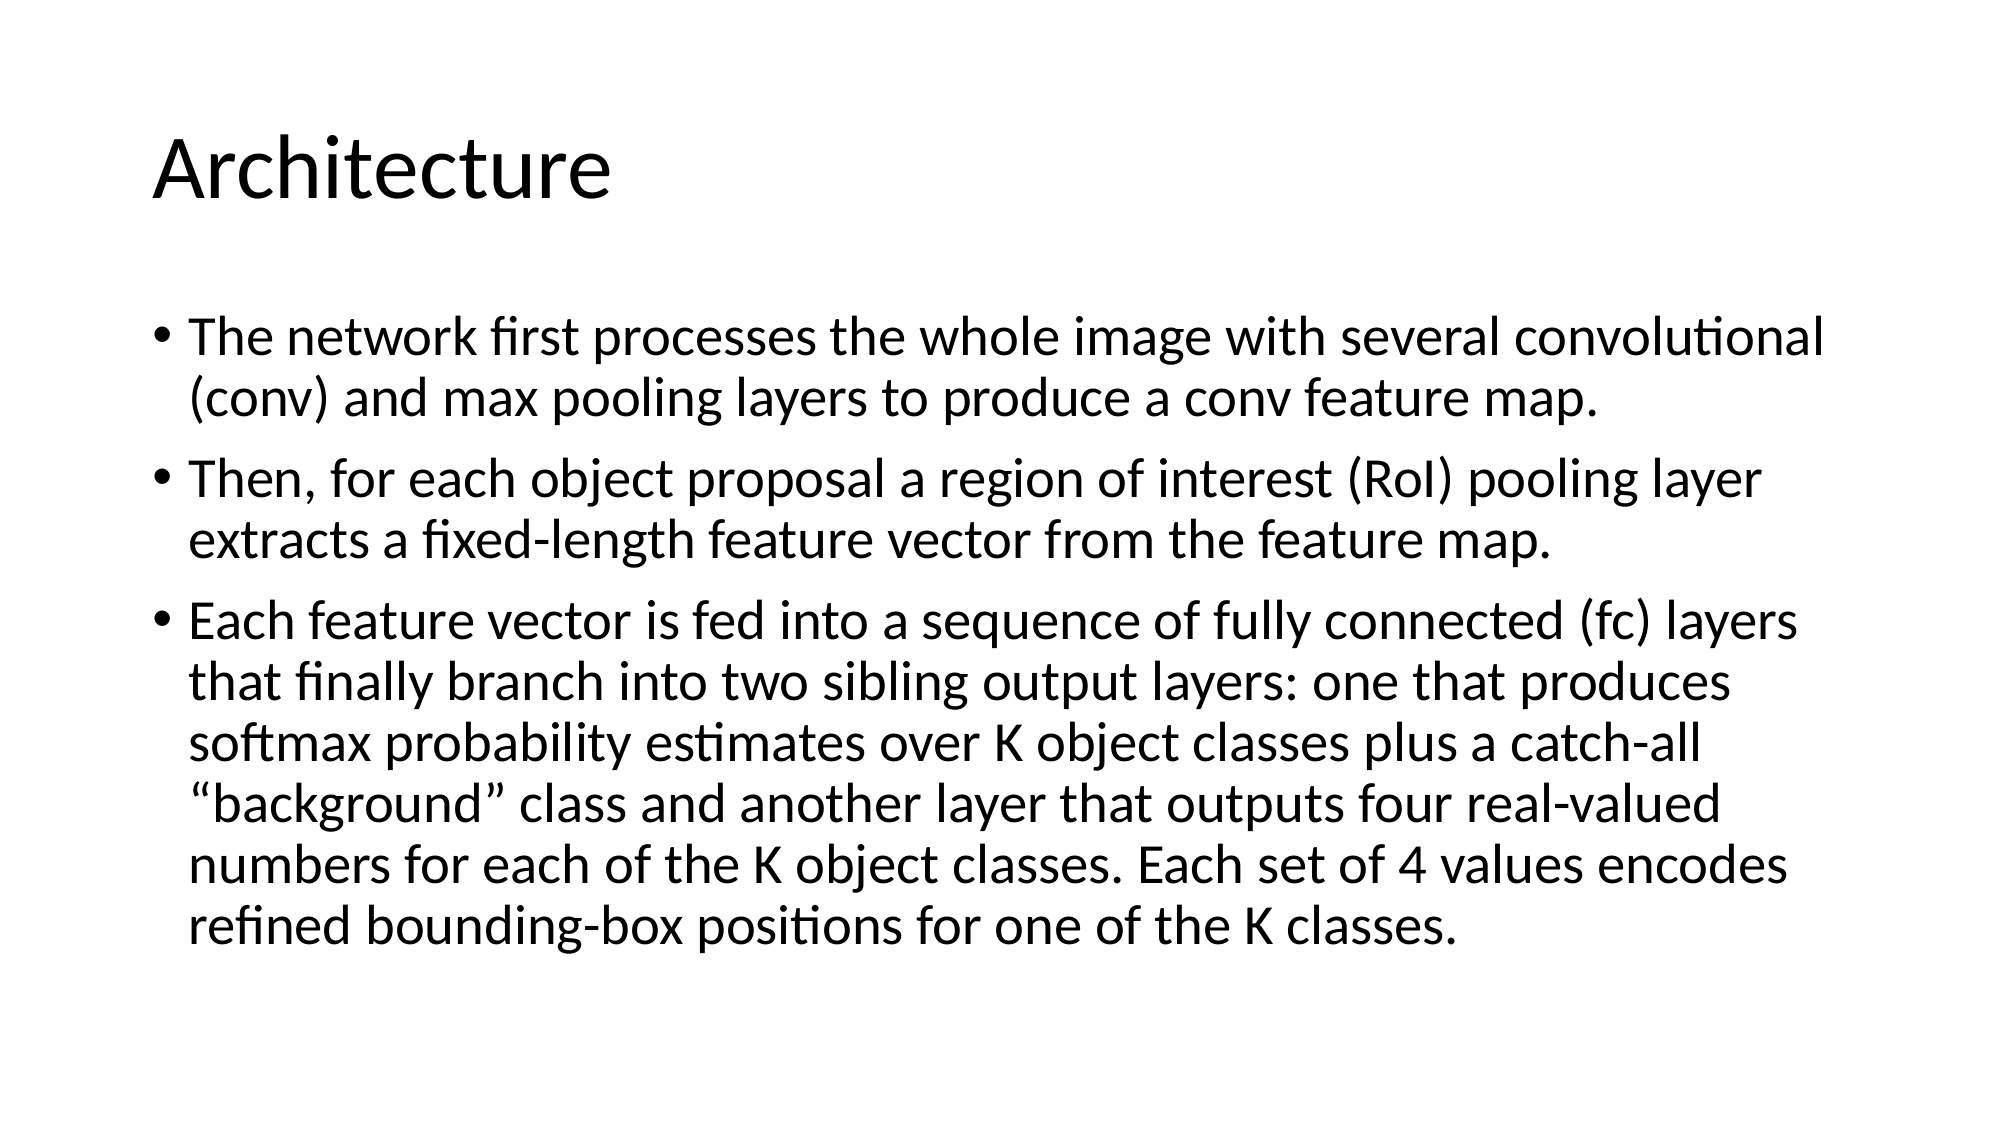

# Architecture
The network first processes the whole image with several convolutional (conv) and max pooling layers to produce a conv feature map.
Then, for each object proposal a region of interest (RoI) pooling layer extracts a fixed-length feature vector from the feature map.
Each feature vector is fed into a sequence of fully connected (fc) layers that finally branch into two sibling output layers: one that produces softmax probability estimates over K object classes plus a catch-all “background” class and another layer that outputs four real-valued numbers for each of the K object classes. Each set of 4 values encodes refined bounding-box positions for one of the K classes.